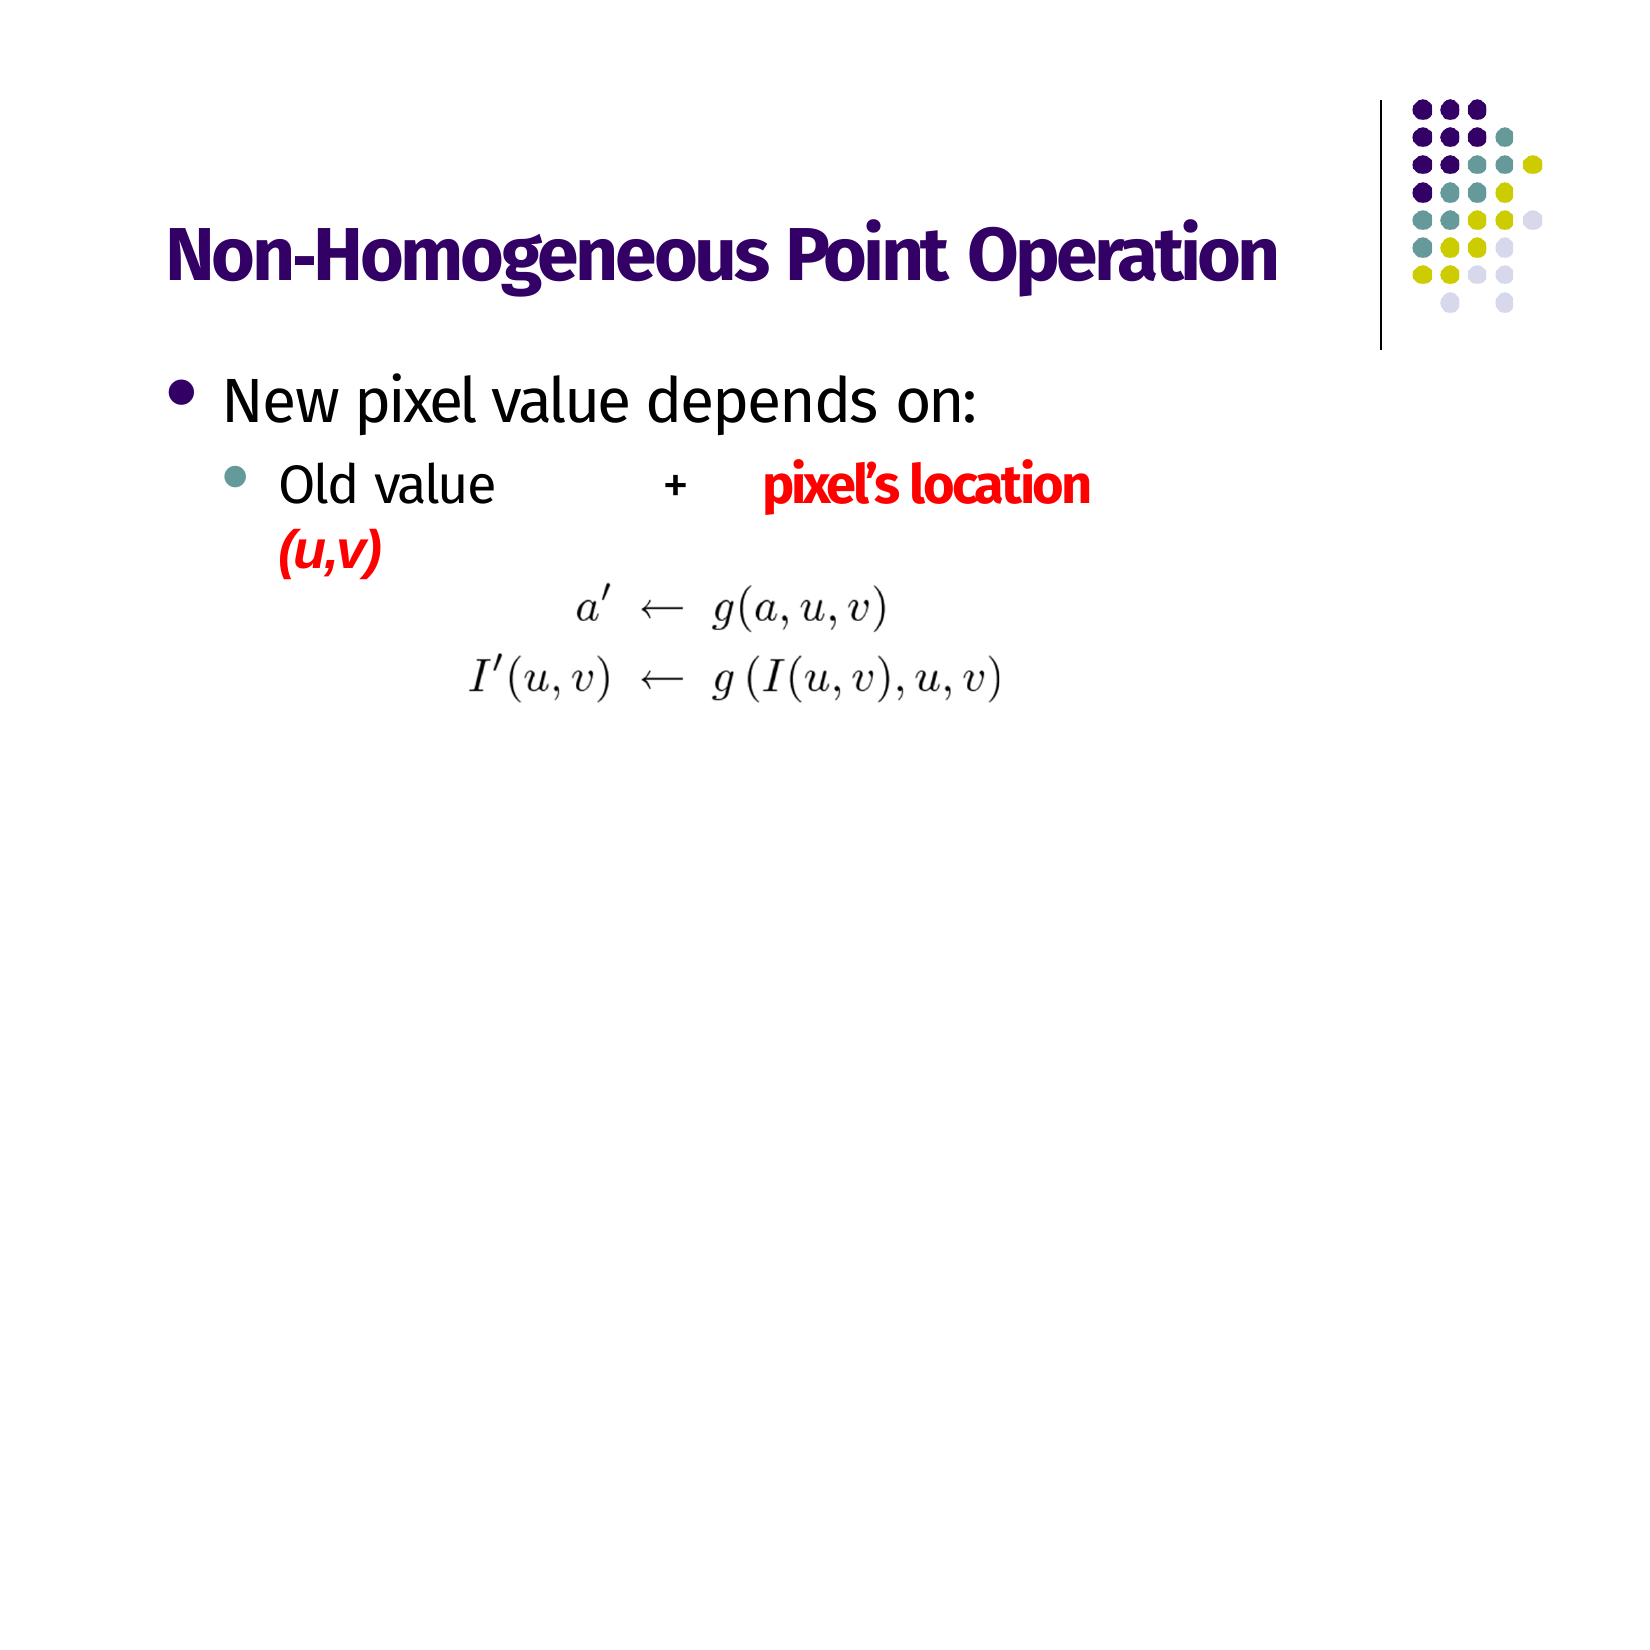

# Non‐Homogeneous Point Operation
New pixel value depends on:
Old value	+	pixel’s location (u,v)